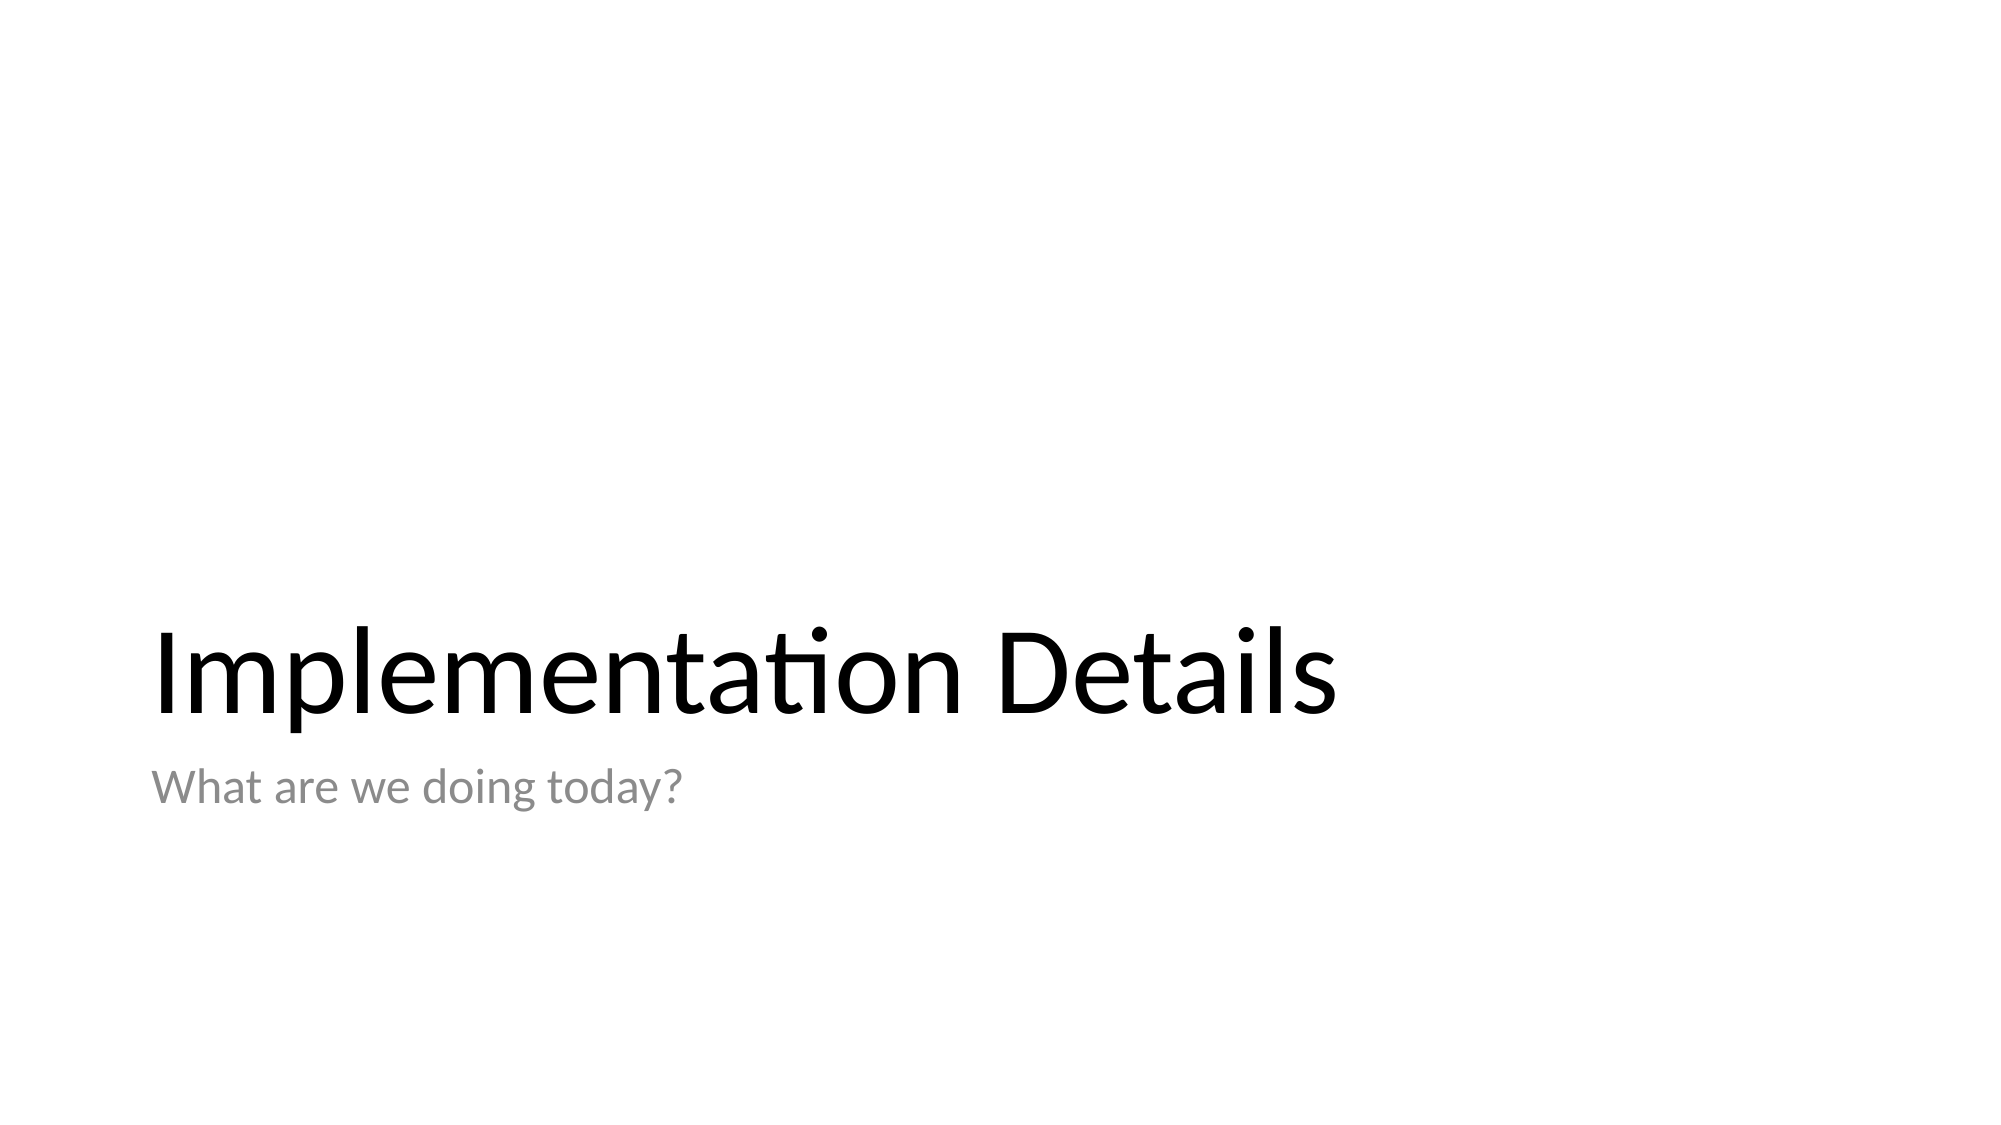

# Implementation Details
What are we doing today?